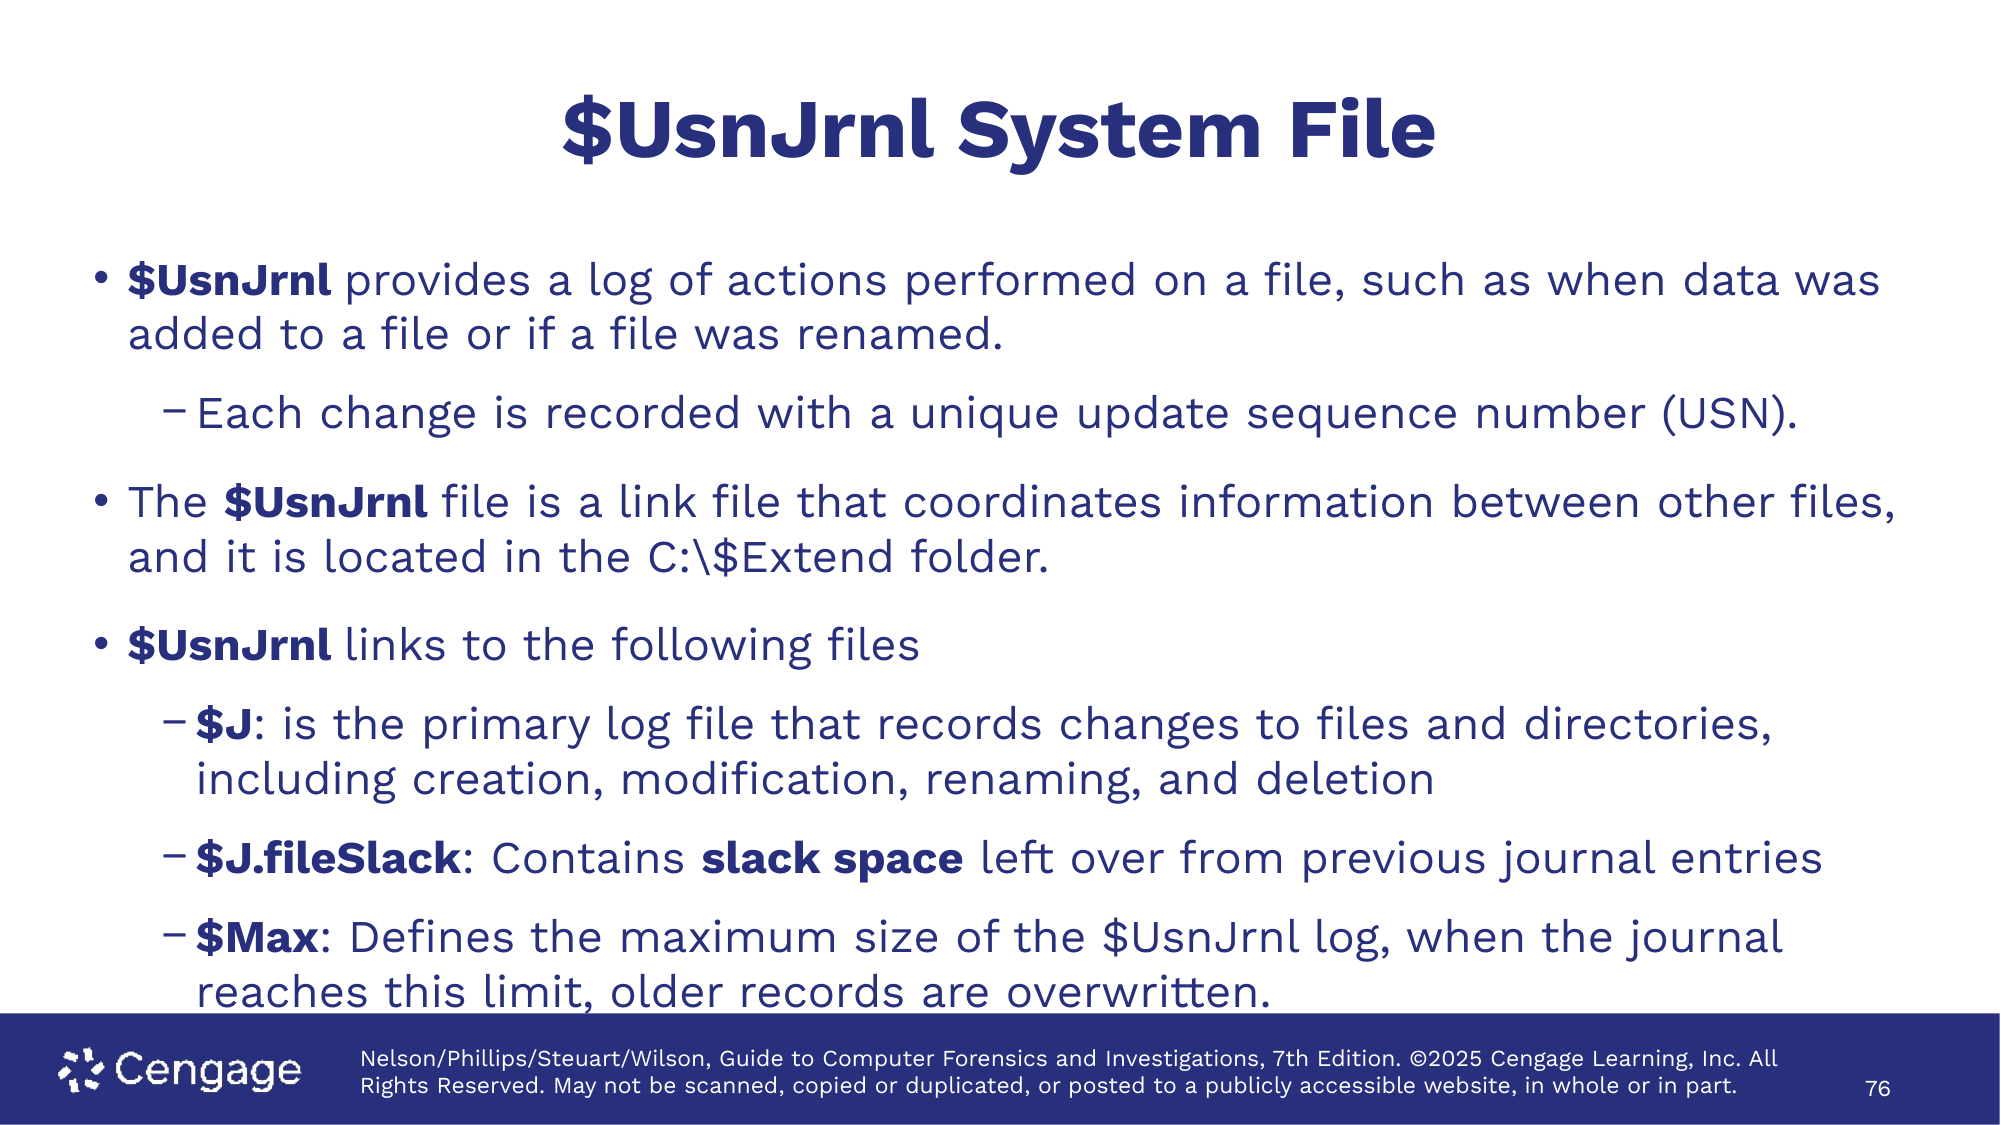

# $UsnJrnl System File
$UsnJrnl provides a log of actions performed on a file, such as when data was added to a file or if a file was renamed.
Each change is recorded with a unique update sequence number (USN).
The $UsnJrnl file is a link file that coordinates information between other files, and it is located in the C:\$Extend folder.
$UsnJrnl links to the following files
$J: is the primary log file that records changes to files and directories, including creation, modification, renaming, and deletion
$J.fileSlack: Contains slack space left over from previous journal entries
$Max: Defines the maximum size of the $UsnJrnl log, when the journal reaches this limit, older records are overwritten.